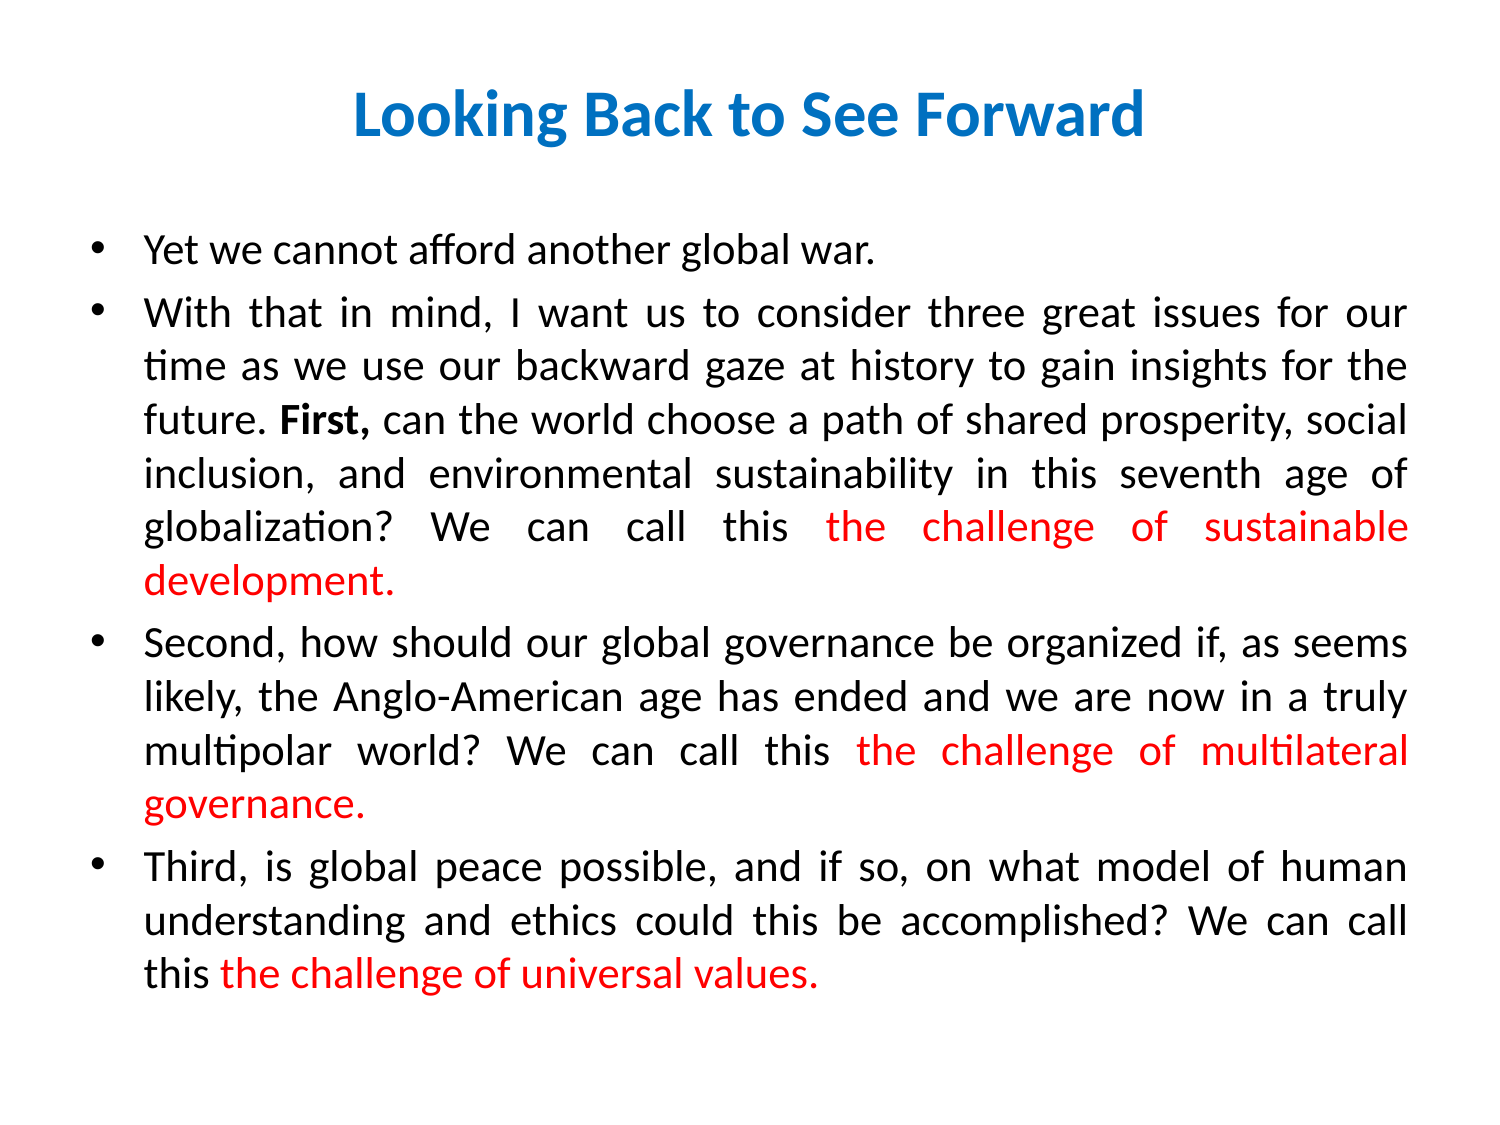

# Looking Back to See Forward
Yet we cannot afford another global war.
With that in mind, I want us to consider three great issues for our time as we use our backward gaze at history to gain insights for the future. First, can the world choose a path of shared prosperity, social inclusion, and environmental sustainability in this seventh age of globalization? We can call this the challenge of sustainable development.
Second, how should our global governance be organized if, as seems likely, the Anglo-American age has ended and we are now in a truly multipolar world? We can call this the challenge of multilateral governance.
Third, is global peace possible, and if so, on what model of human understanding and ethics could this be accomplished? We can call this the challenge of universal values.